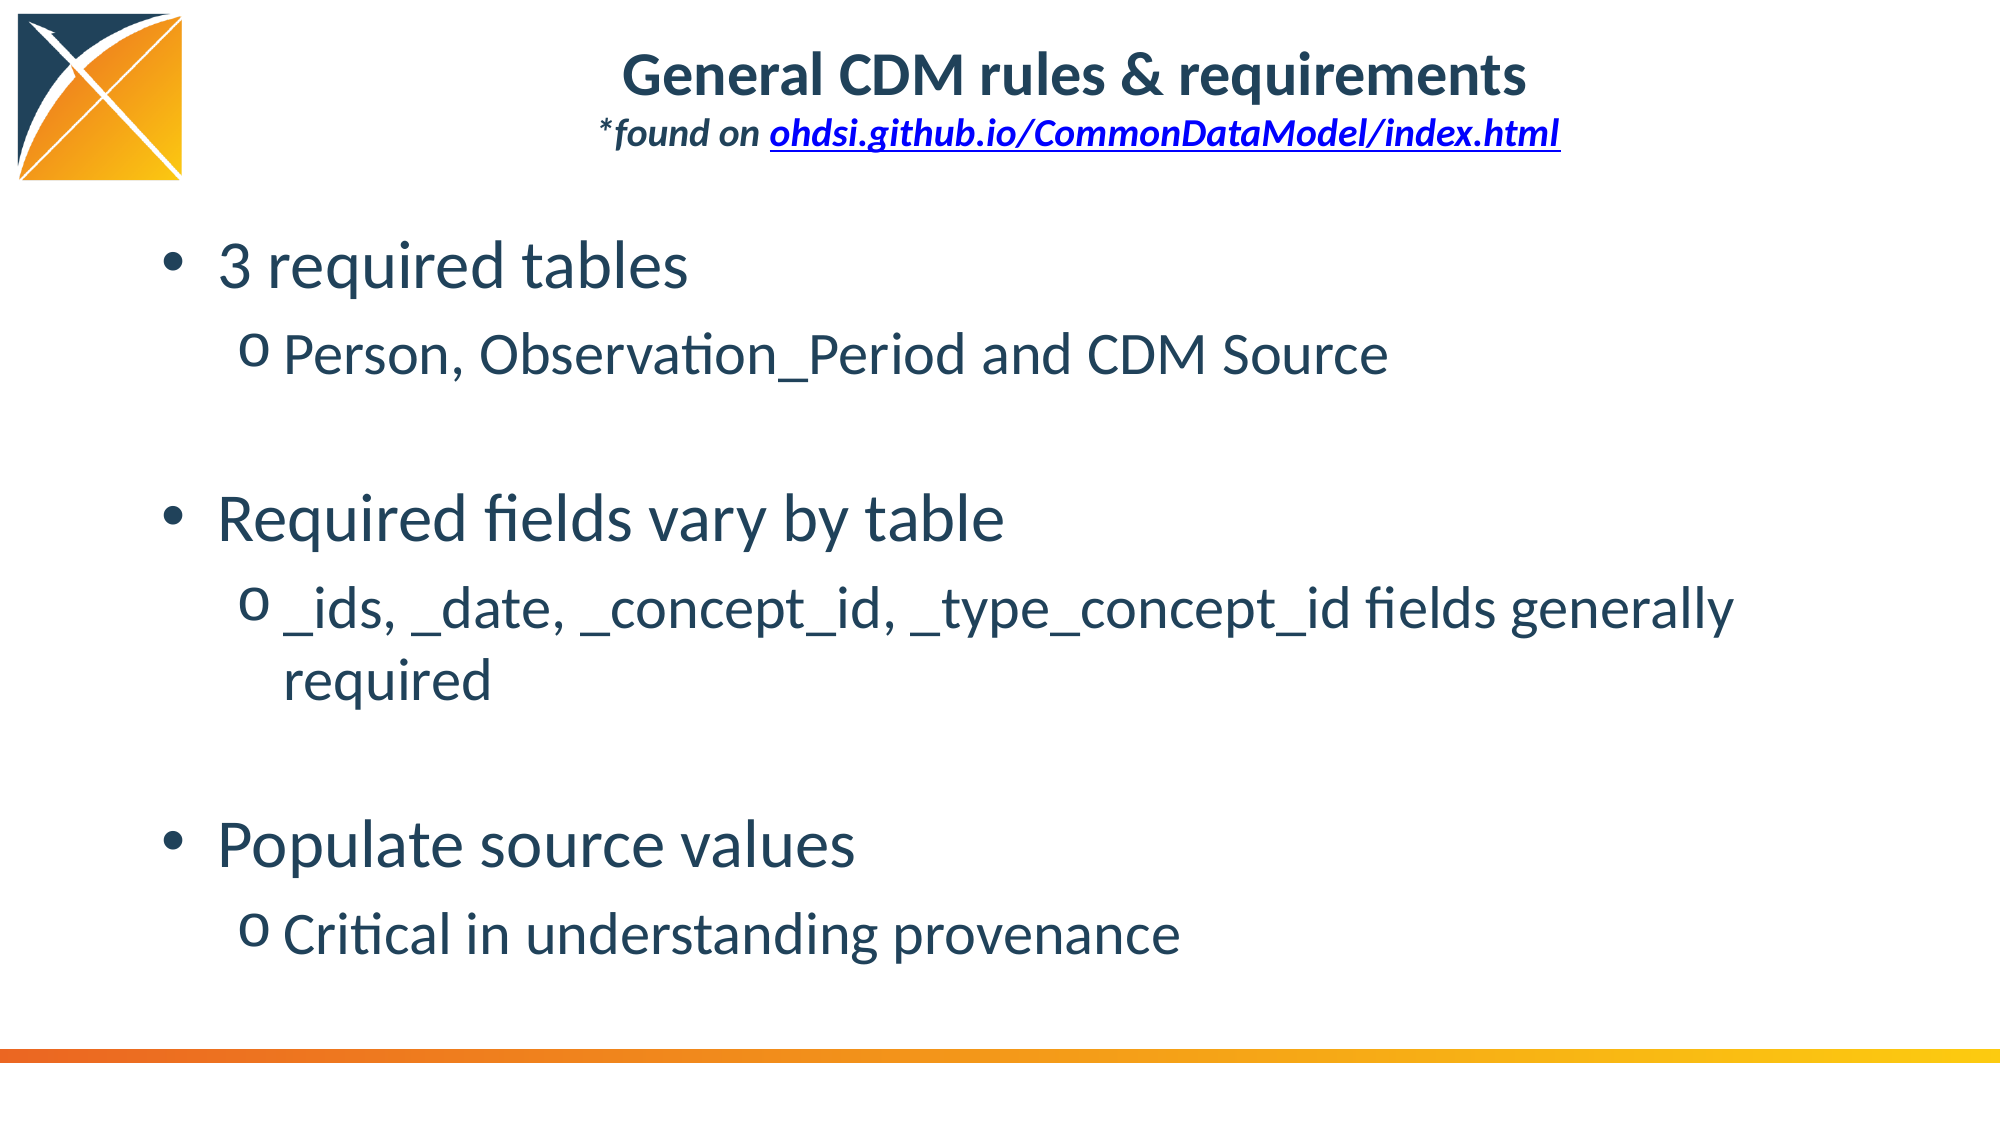

# General CDM rules & requirements *found on ohdsi.github.io/CommonDataModel/index.html
3 required tables
Person, Observation_Period and CDM Source
Required fields vary by table
_ids, _date, _concept_id, _type_concept_id fields generally required
Populate source values
Critical in understanding provenance